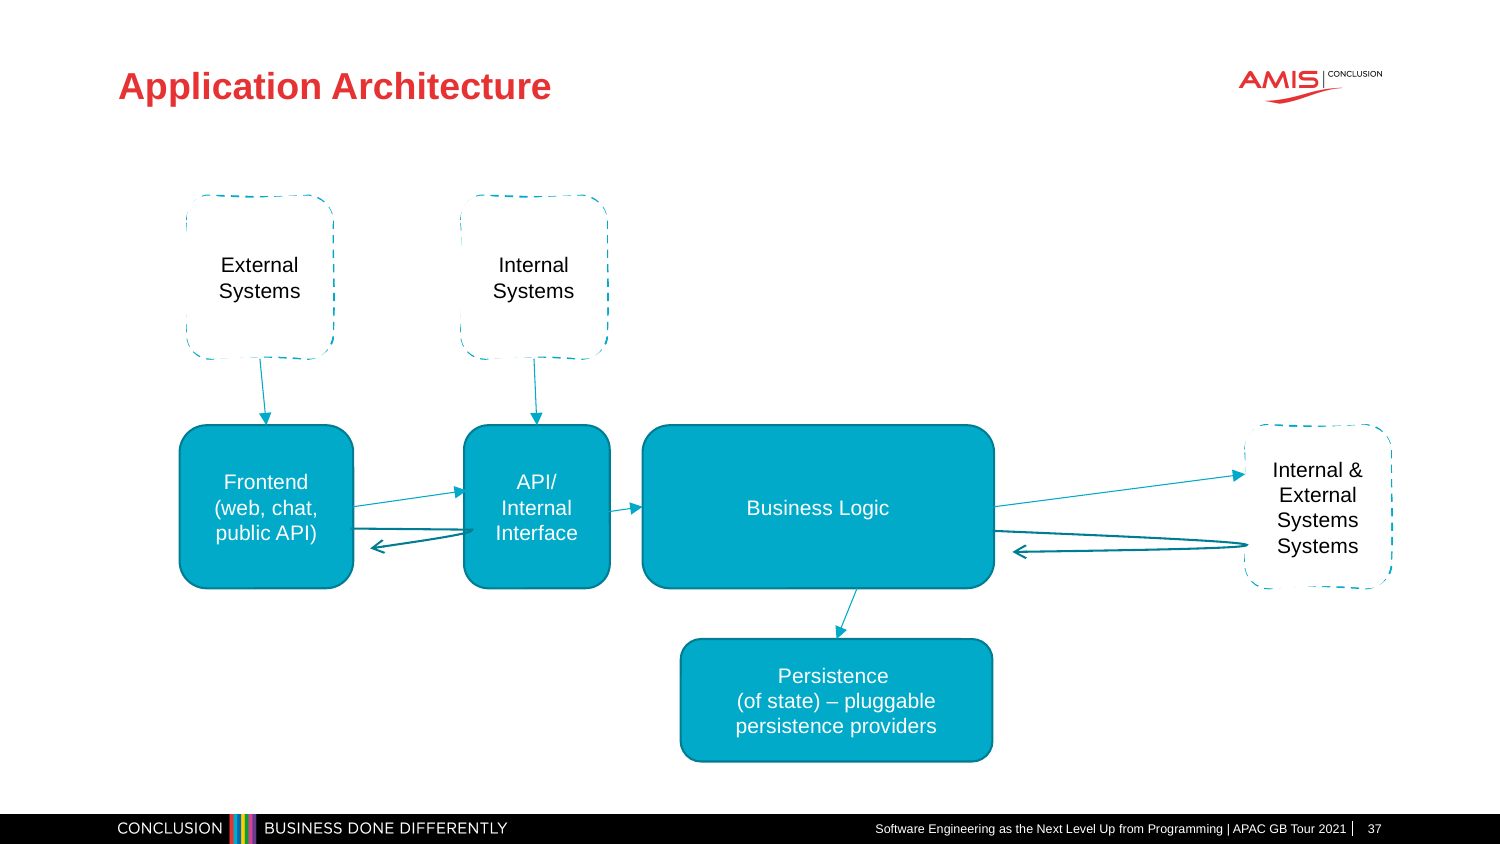

# Application Architecture
External Systems
Internal Systems
Frontend (web, chat, public API)
API/
Internal Interface
Internal & External Systems Systems
Business Logic

Persistence
(of state) – pluggable persistence providers
Software Engineering as the Next Level Up from Programming | APAC GB Tour 2021
37